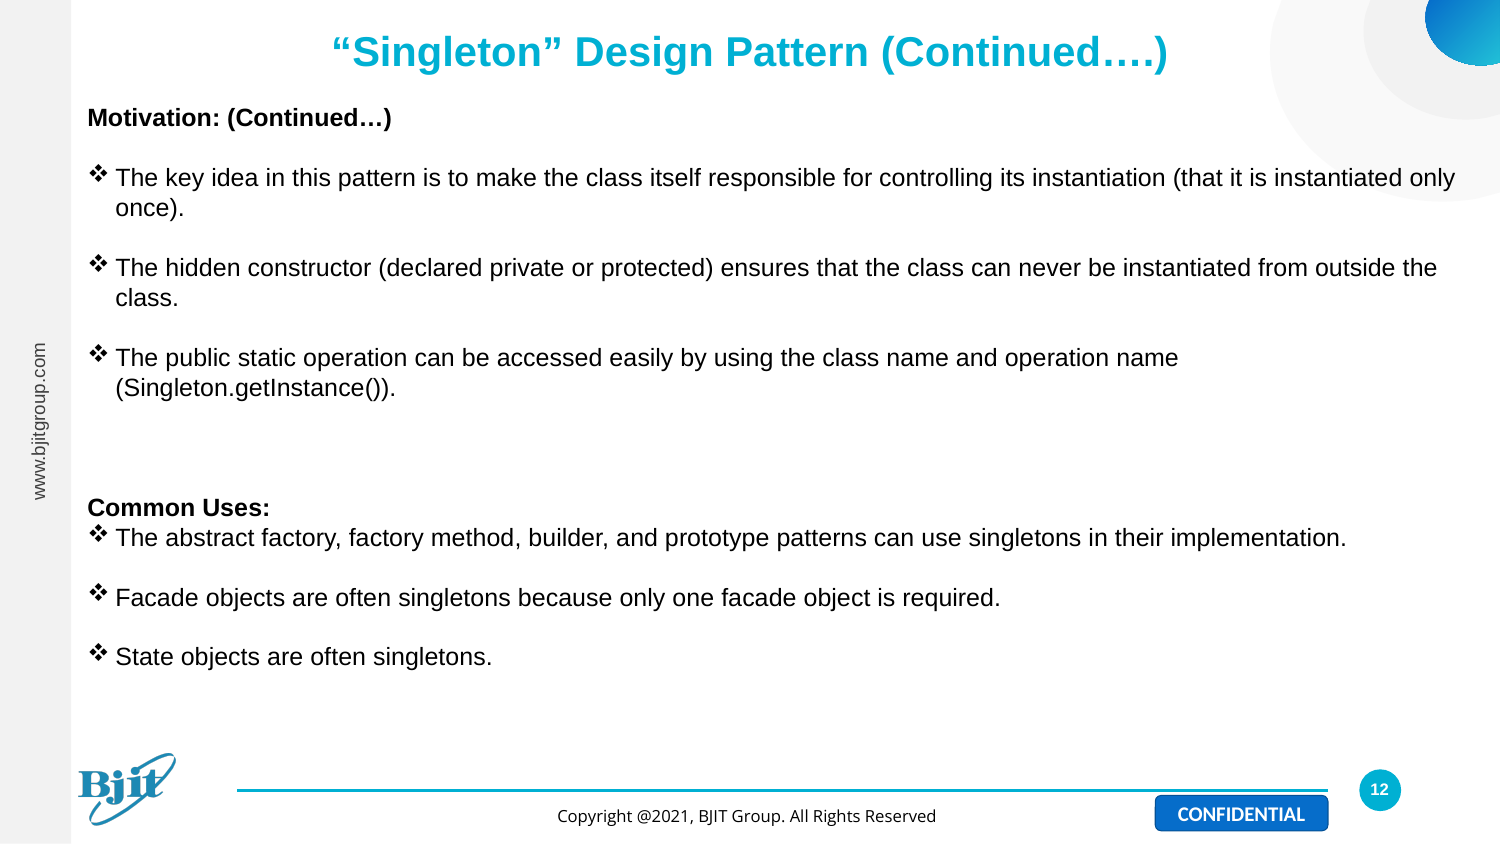

# “Singleton” Design Pattern (Continued….)
Motivation: (Continued…)
The key idea in this pattern is to make the class itself responsible for controlling its instantiation (that it is instantiated only once).

The hidden constructor (declared private or protected) ensures that the class can never be instantiated from outside the class.

The public static operation can be accessed easily by using the class name and operation name (Singleton.getInstance()).

Common Uses:
The abstract factory, factory method, builder, and prototype patterns can use singletons in their implementation.

Facade objects are often singletons because only one facade object is required.

State objects are often singletons.